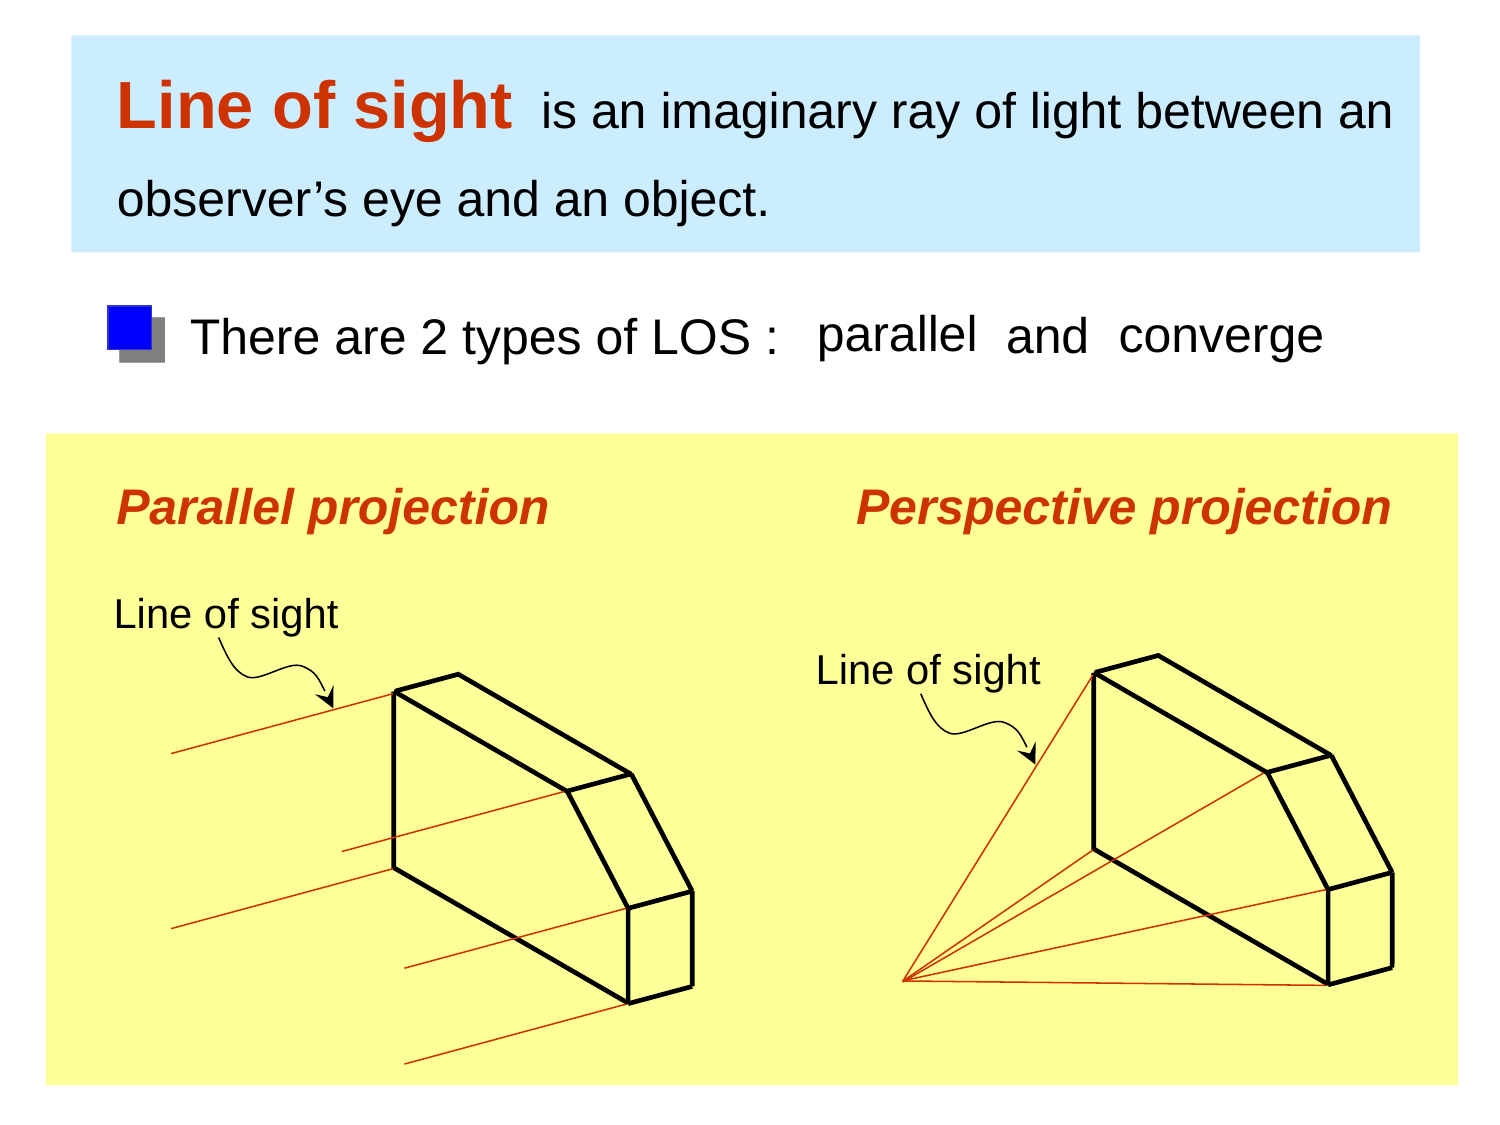

Line of sight  is an imaginary ray of light between an
observer’s eye and an object.

parallel
converge
and
There are 2 types of LOS :

Parallel projection
Perspective projection
Line of sight

Line of sight